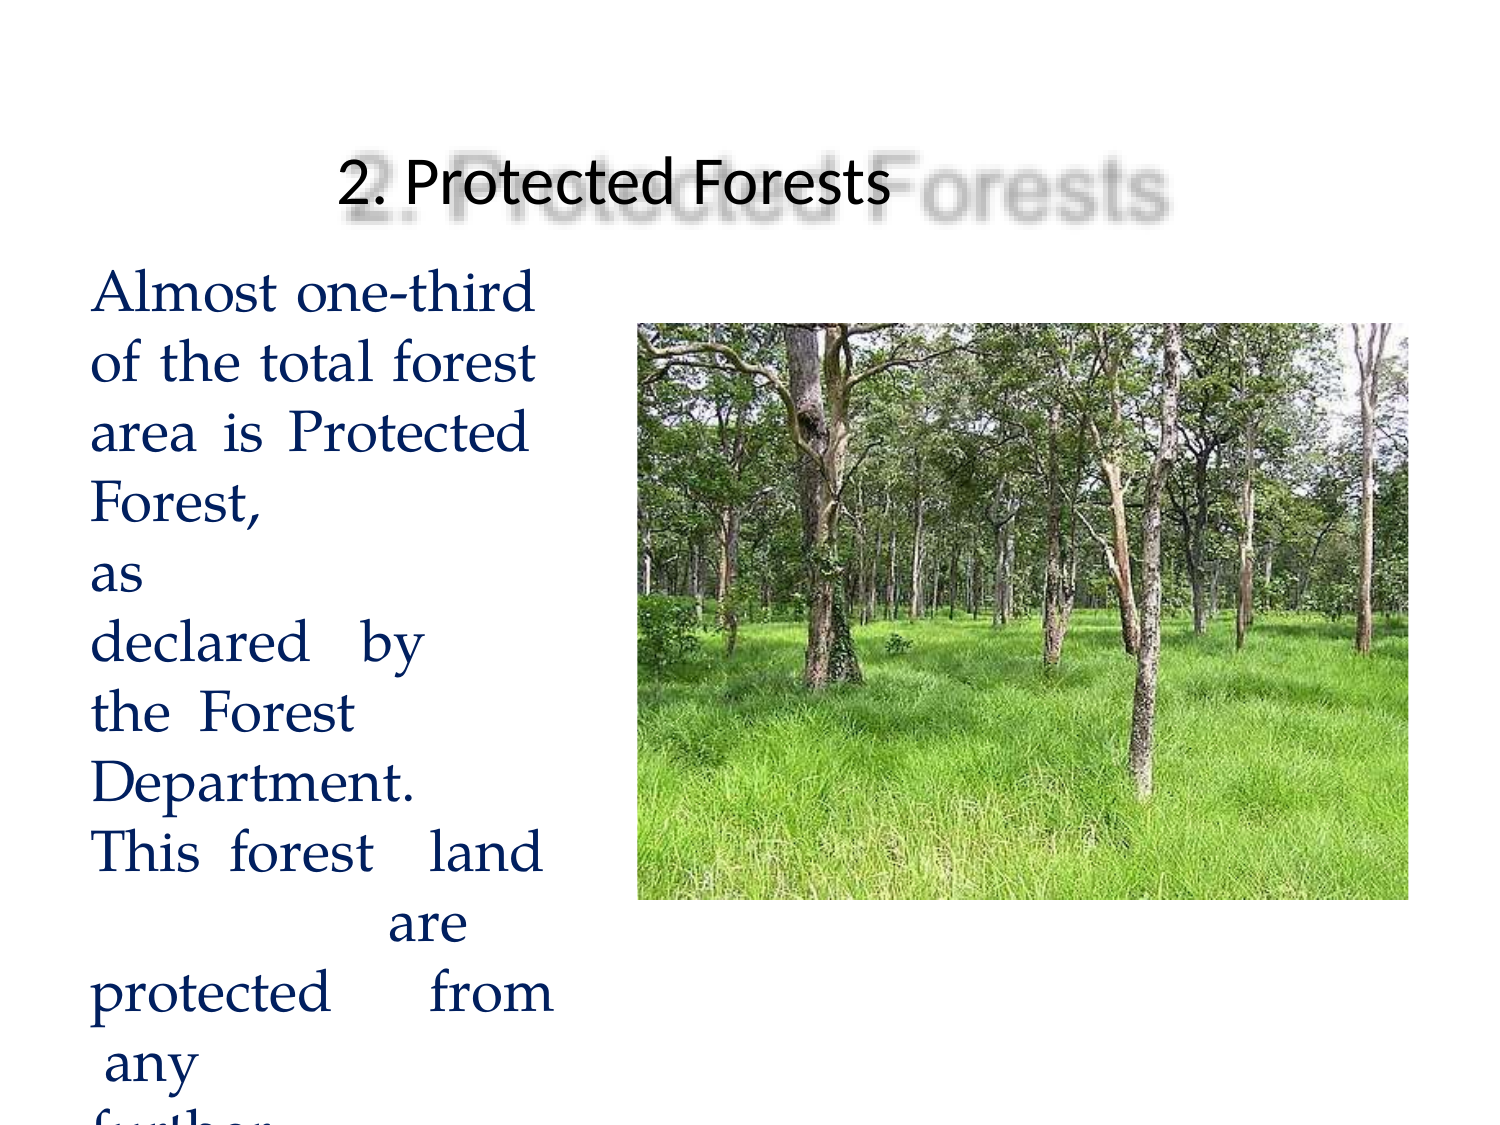

# 2. Protected Forests
Almost one-third  of the total forest  area is Protected  Forest,	as
declared	by			the  Forest  Department.		This  forest	land			 are  protected			from  any			further  depletion.